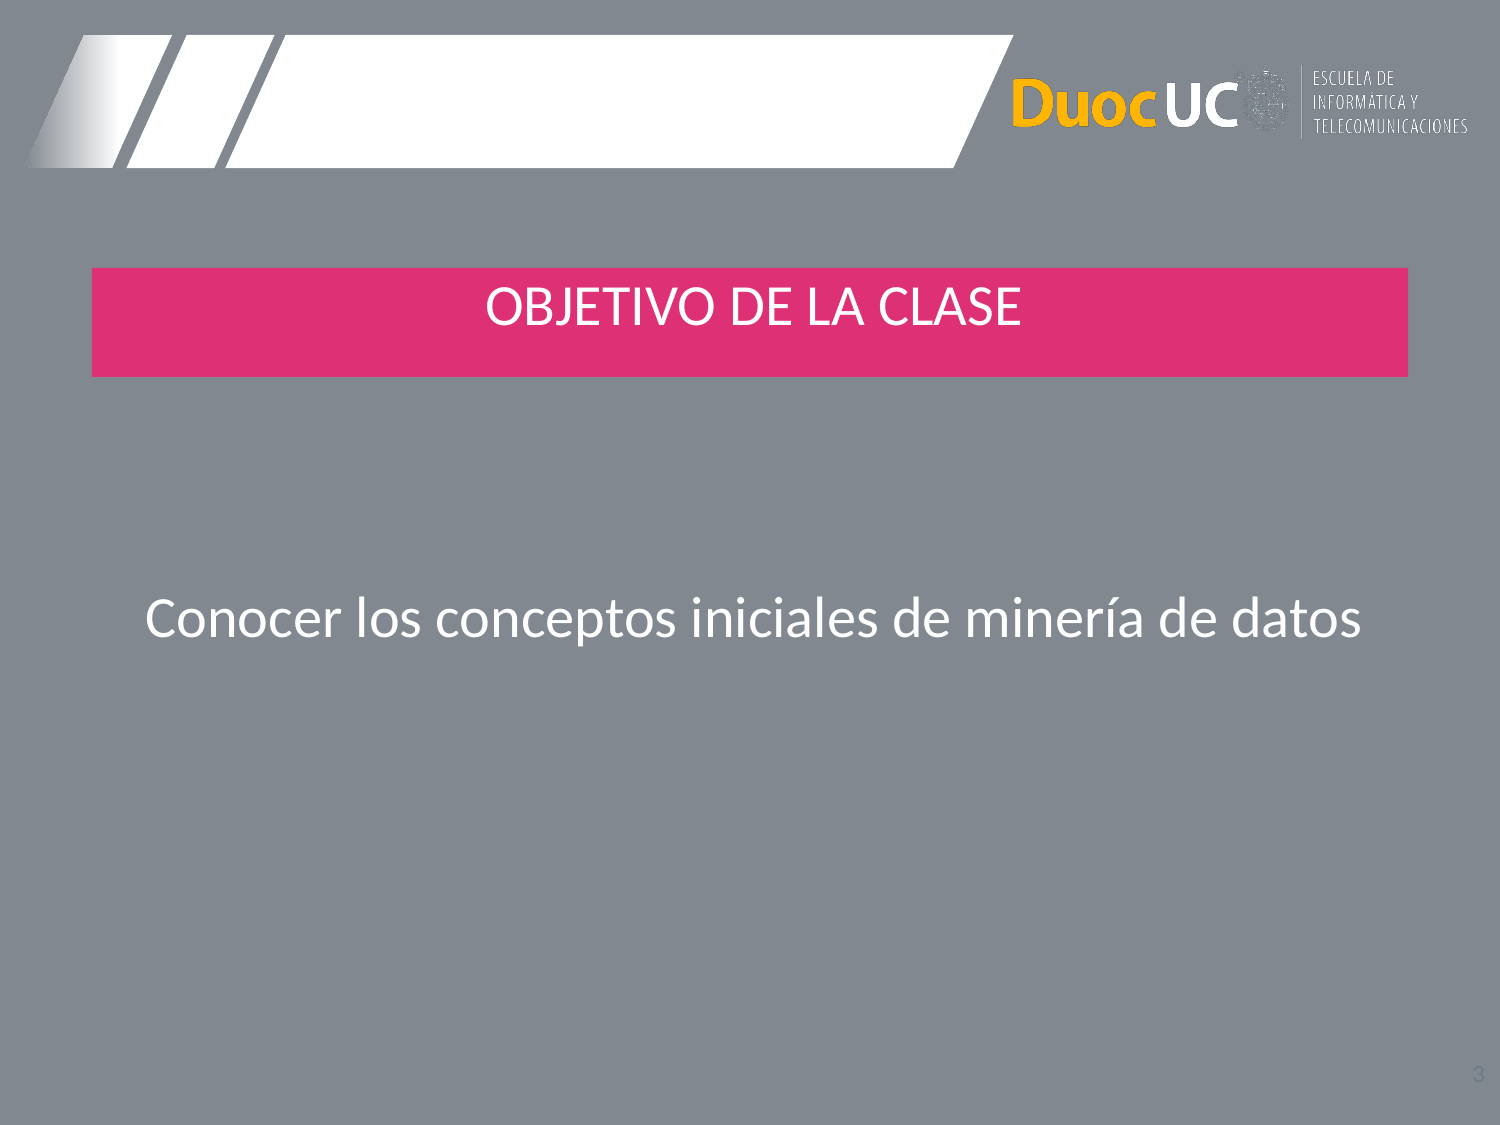

OBJETIVO DE LA CLASE
Conocer los conceptos iniciales de minería de datos
3